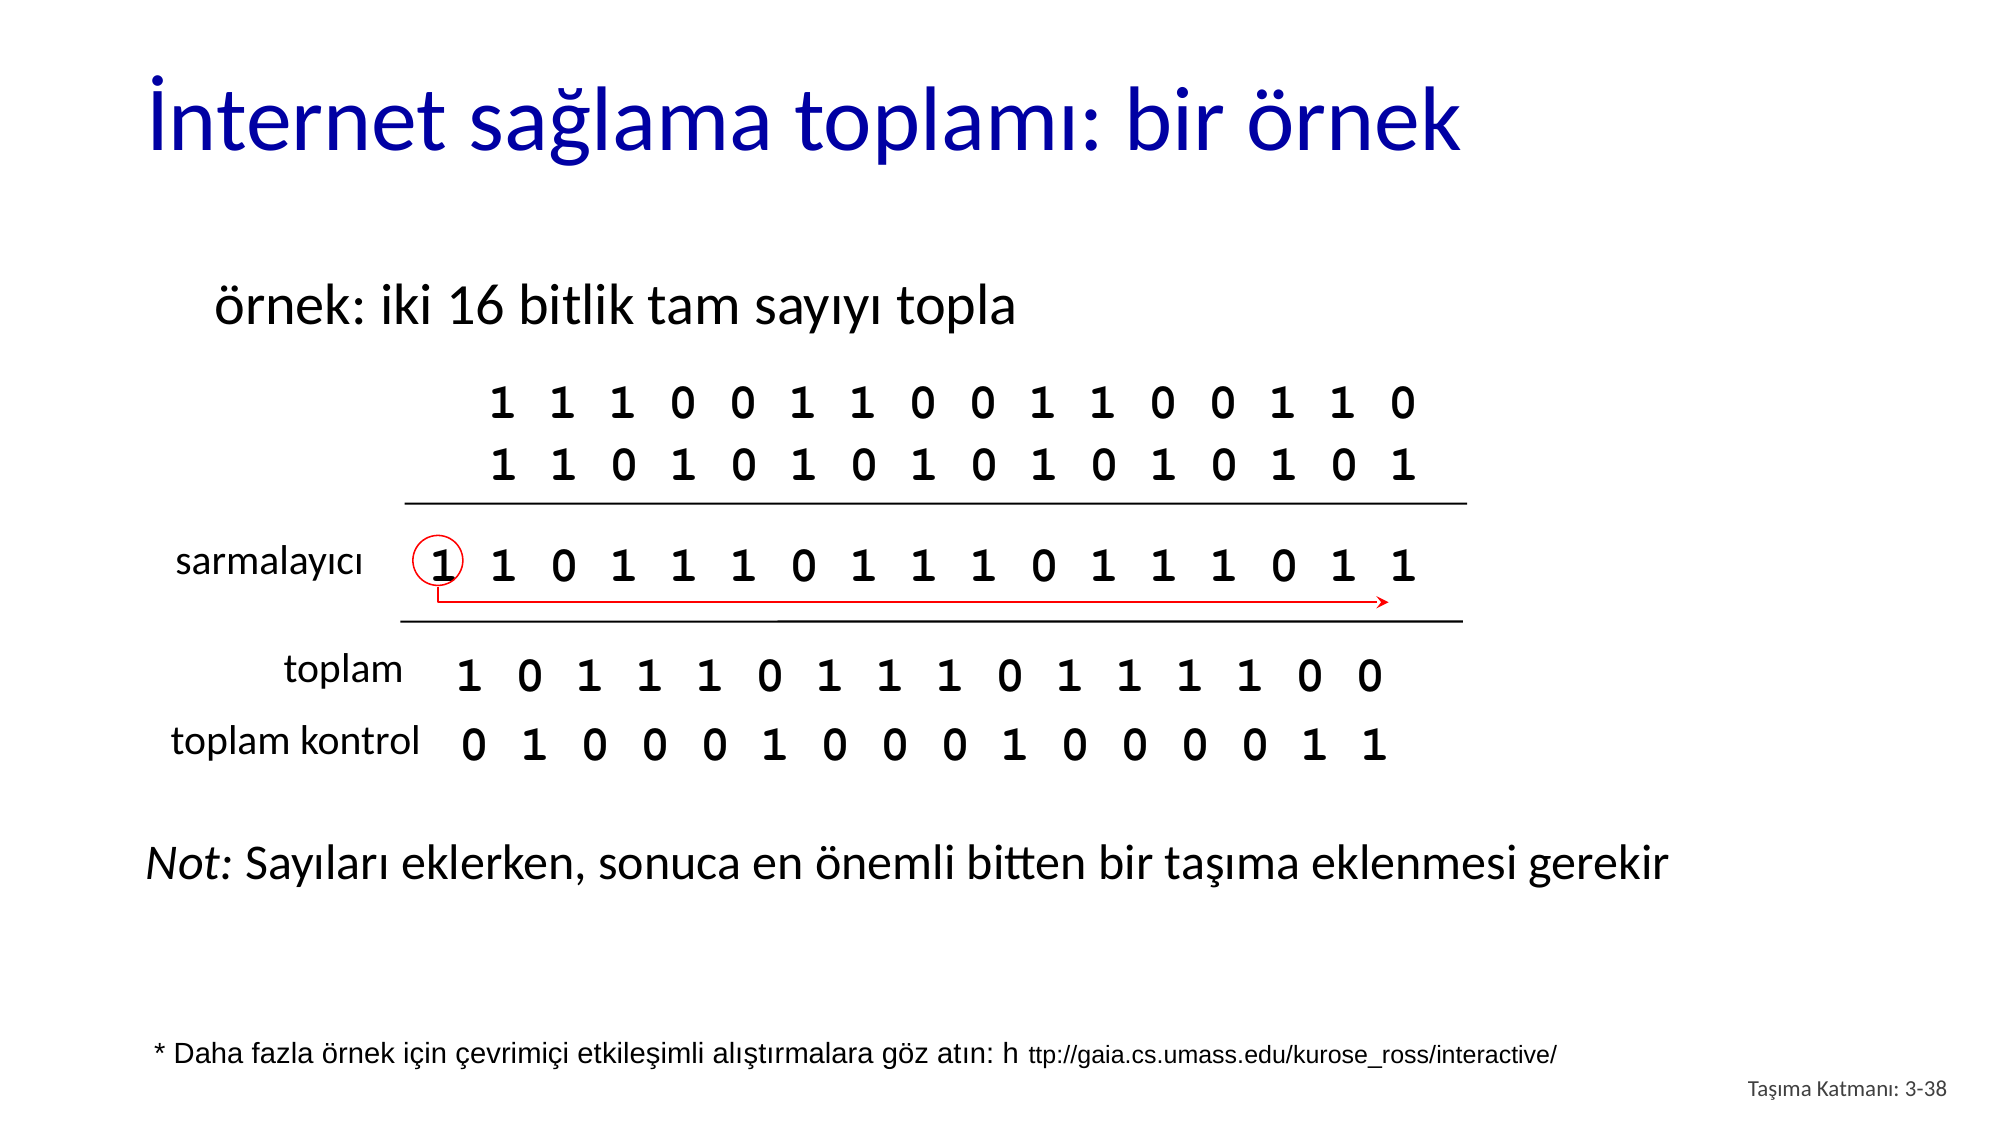

# İnternet sağlama toplamı: bir örnek
örnek: iki 16 bitlik tam sayıyı topla
1 1 1 0 0 1 1 0 0 1 1 0 0 1 1 0
1 1 0 1 0 1 0 1 0 1 0 1 0 1 0 1

1 1 0 1 1 1 0 1 1 1 0 1 1 1 0 1 1
sarmalayıcı

toplam
1 0 1 1 1 0 1 1 1 0 1 1 1 1 0 0
0 1 0 0 0 1 0 0 0 1 0 0 0 0 1 1
toplam kontrol
Not: Sayıları eklerken, sonuca en önemli bitten bir taşıma eklenmesi gerekir

* Daha fazla örnek için çevrimiçi etkileşimli alıştırmalara göz atın: h ttp://gaia.cs.umass.edu/kurose_ross/interactive/
Taşıma Katmanı: 3-38